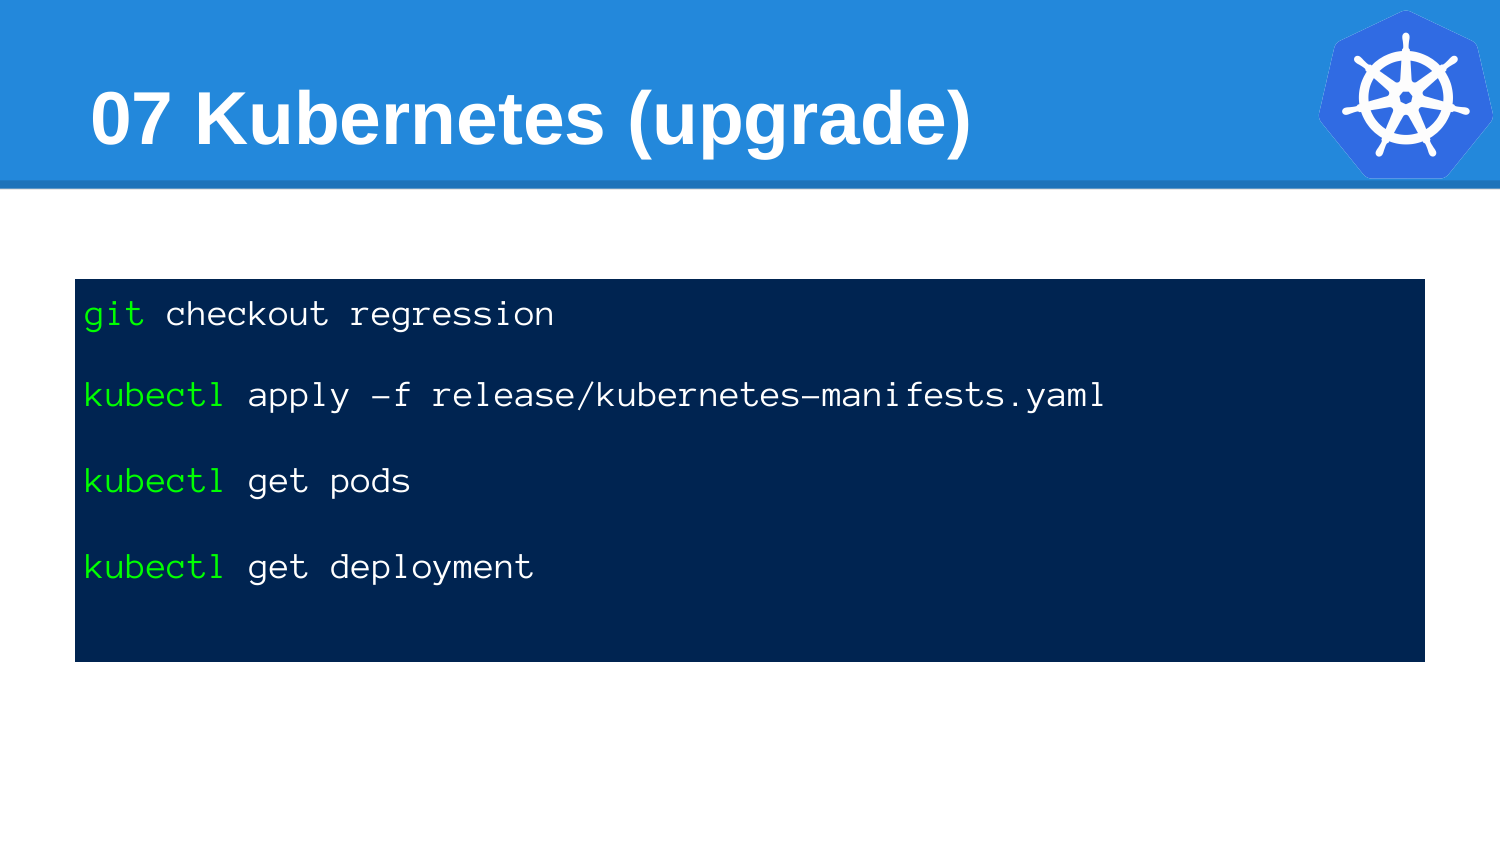

# 07 Kubernetes (upgrade)
| git checkout regression kubectl apply -f release/kubernetes-manifests.yaml kubectl get pods kubectl get deployment |
| --- |